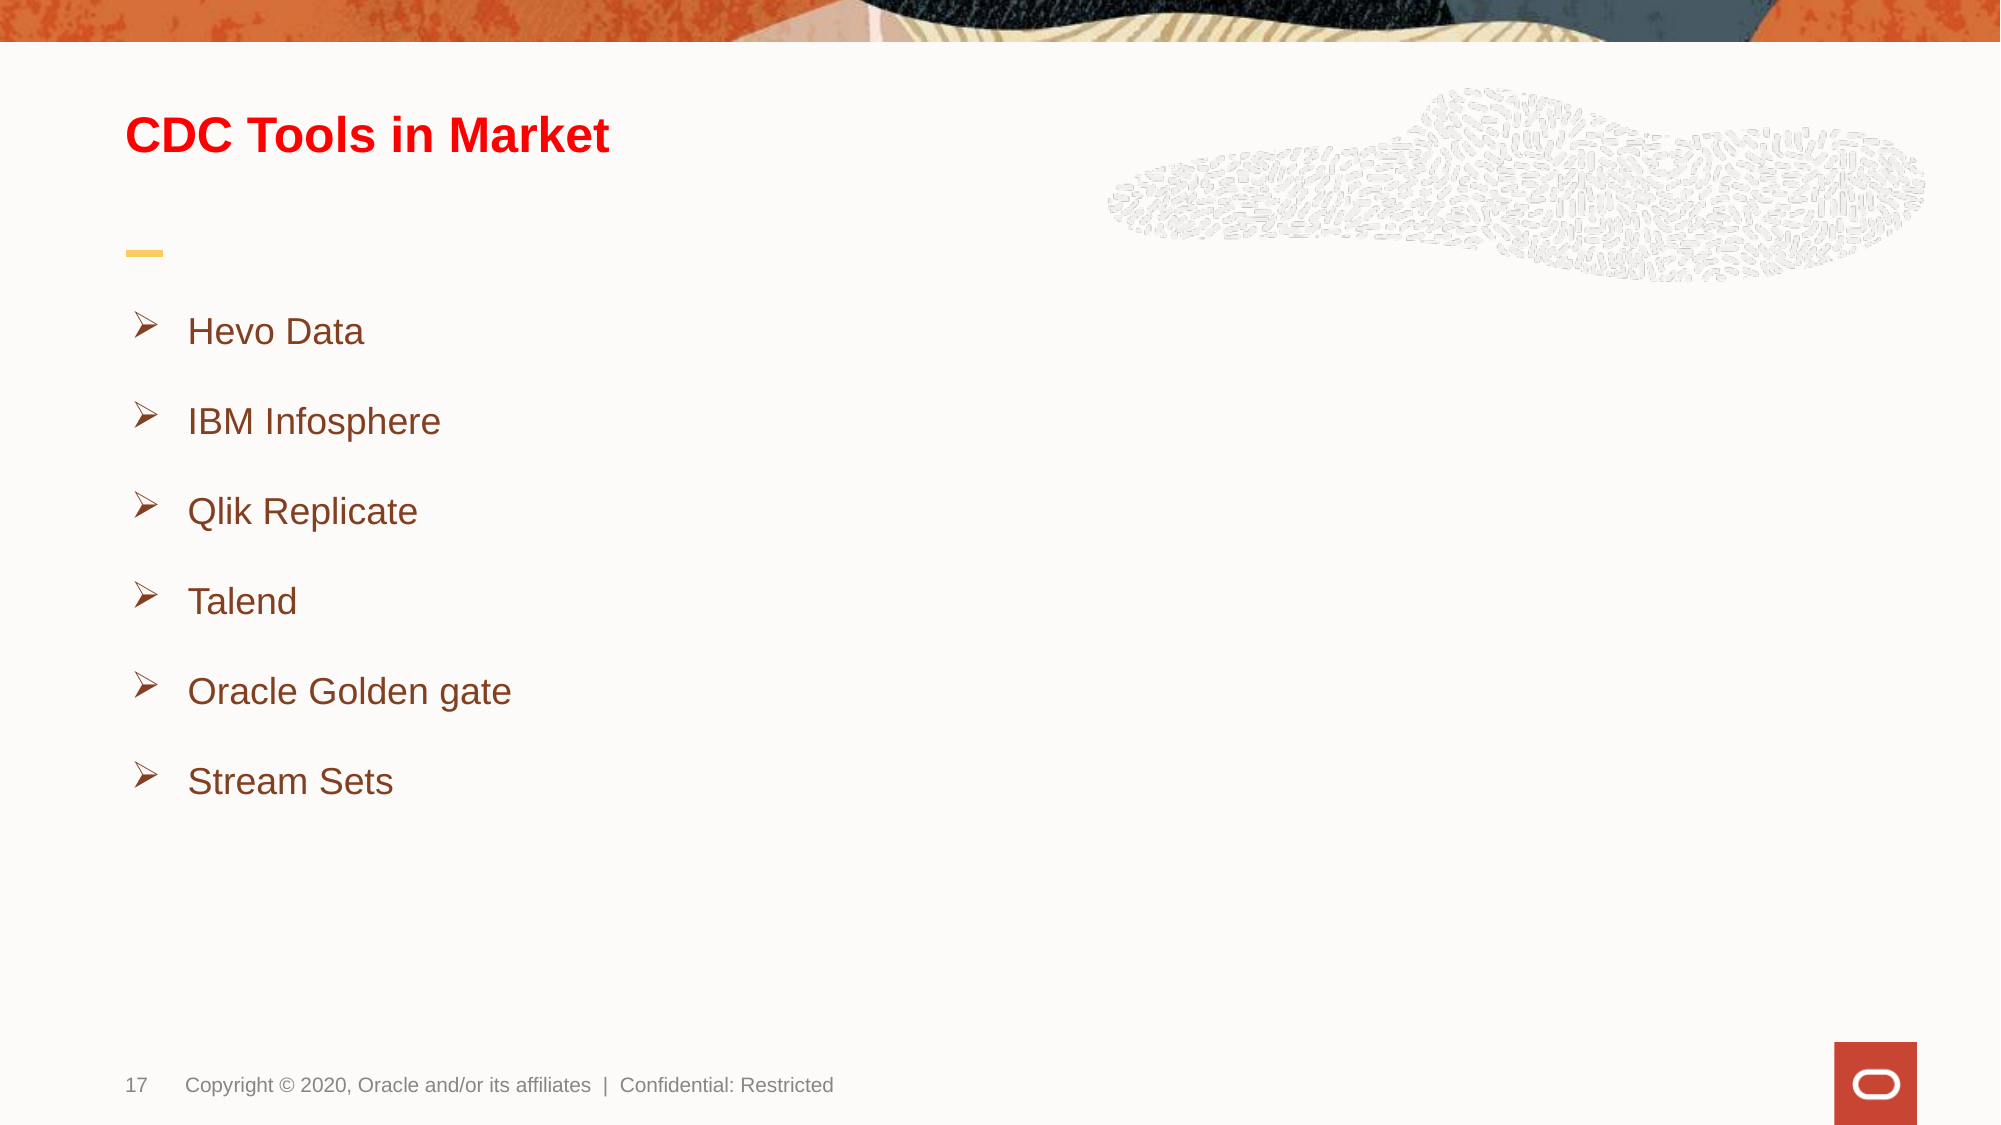

# CDC Tools in Market
Hevo Data

IBM Infosphere

Qlik Replicate

Talend

Oracle Golden gate

Stream Sets
17
Copyright © 2020, Oracle and/or its affiliates  |  Confidential: Restricted